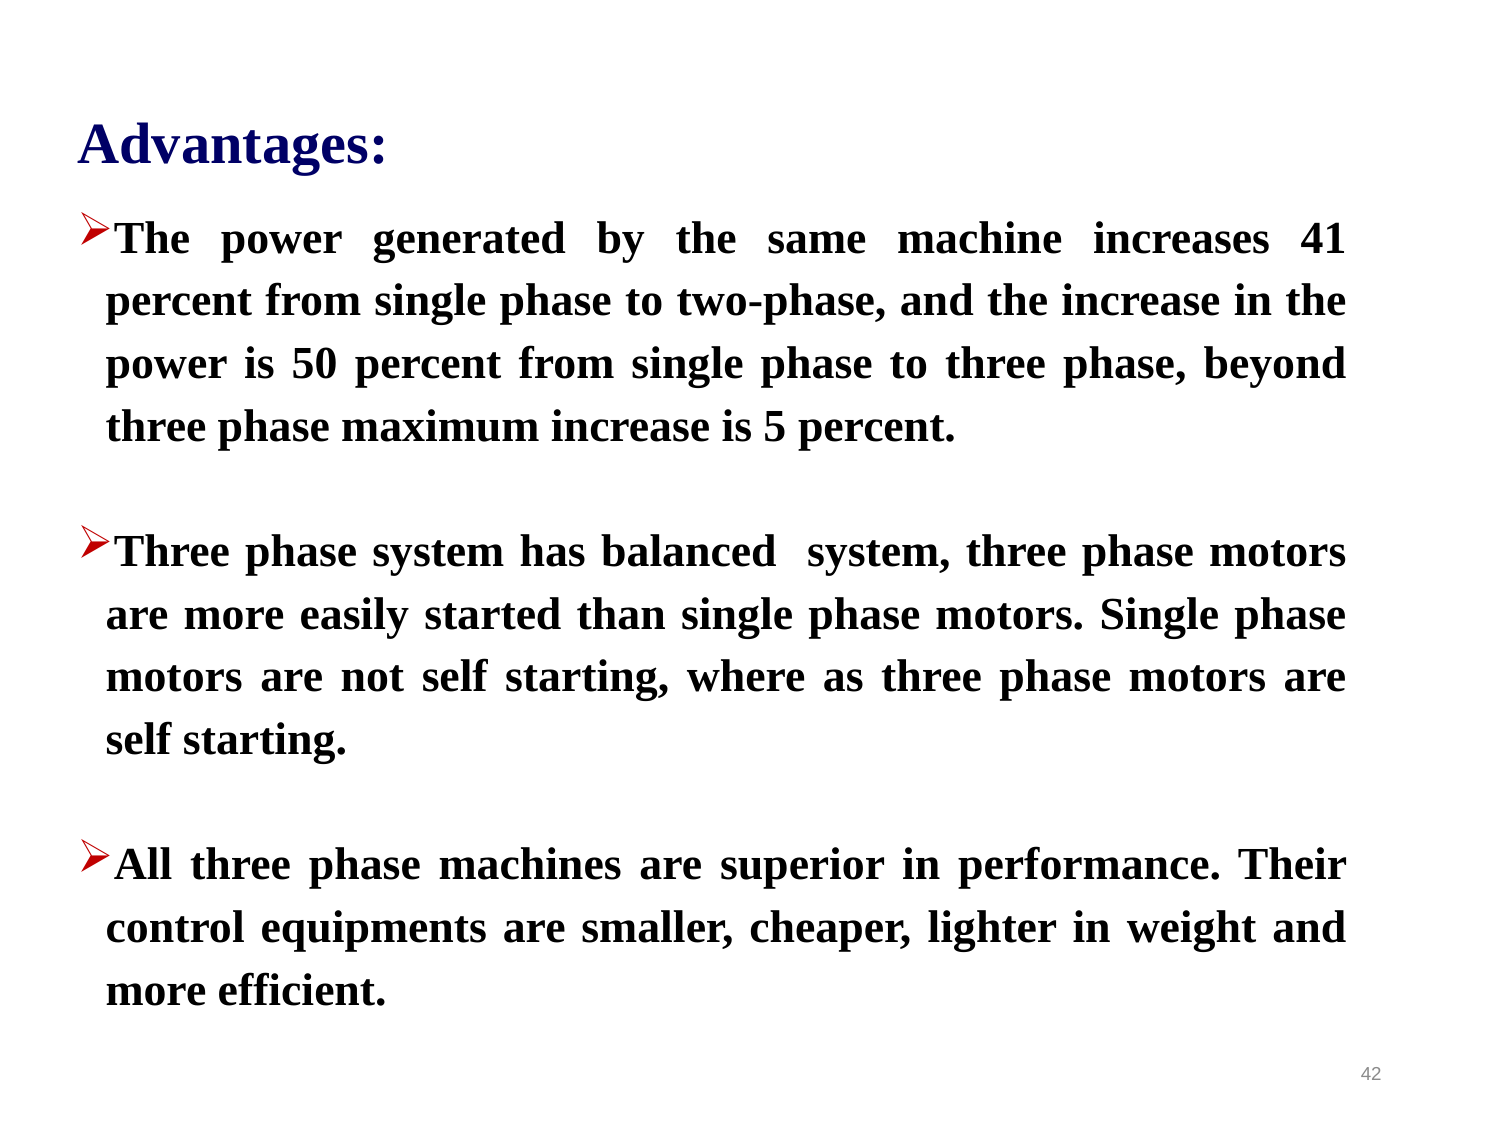

Advantages:
The power generated by the same machine increases 41 percent from single phase to two-phase, and the increase in the power is 50 percent from single phase to three phase, beyond three phase maximum increase is 5 percent.

Three phase system has balanced  system, three phase motors are more easily started than single phase motors. Single phase motors are not self starting, where as three phase motors are self starting.

All three phase machines are superior in performance. Their control equipments are smaller, cheaper, lighter in weight and more efficient.

42